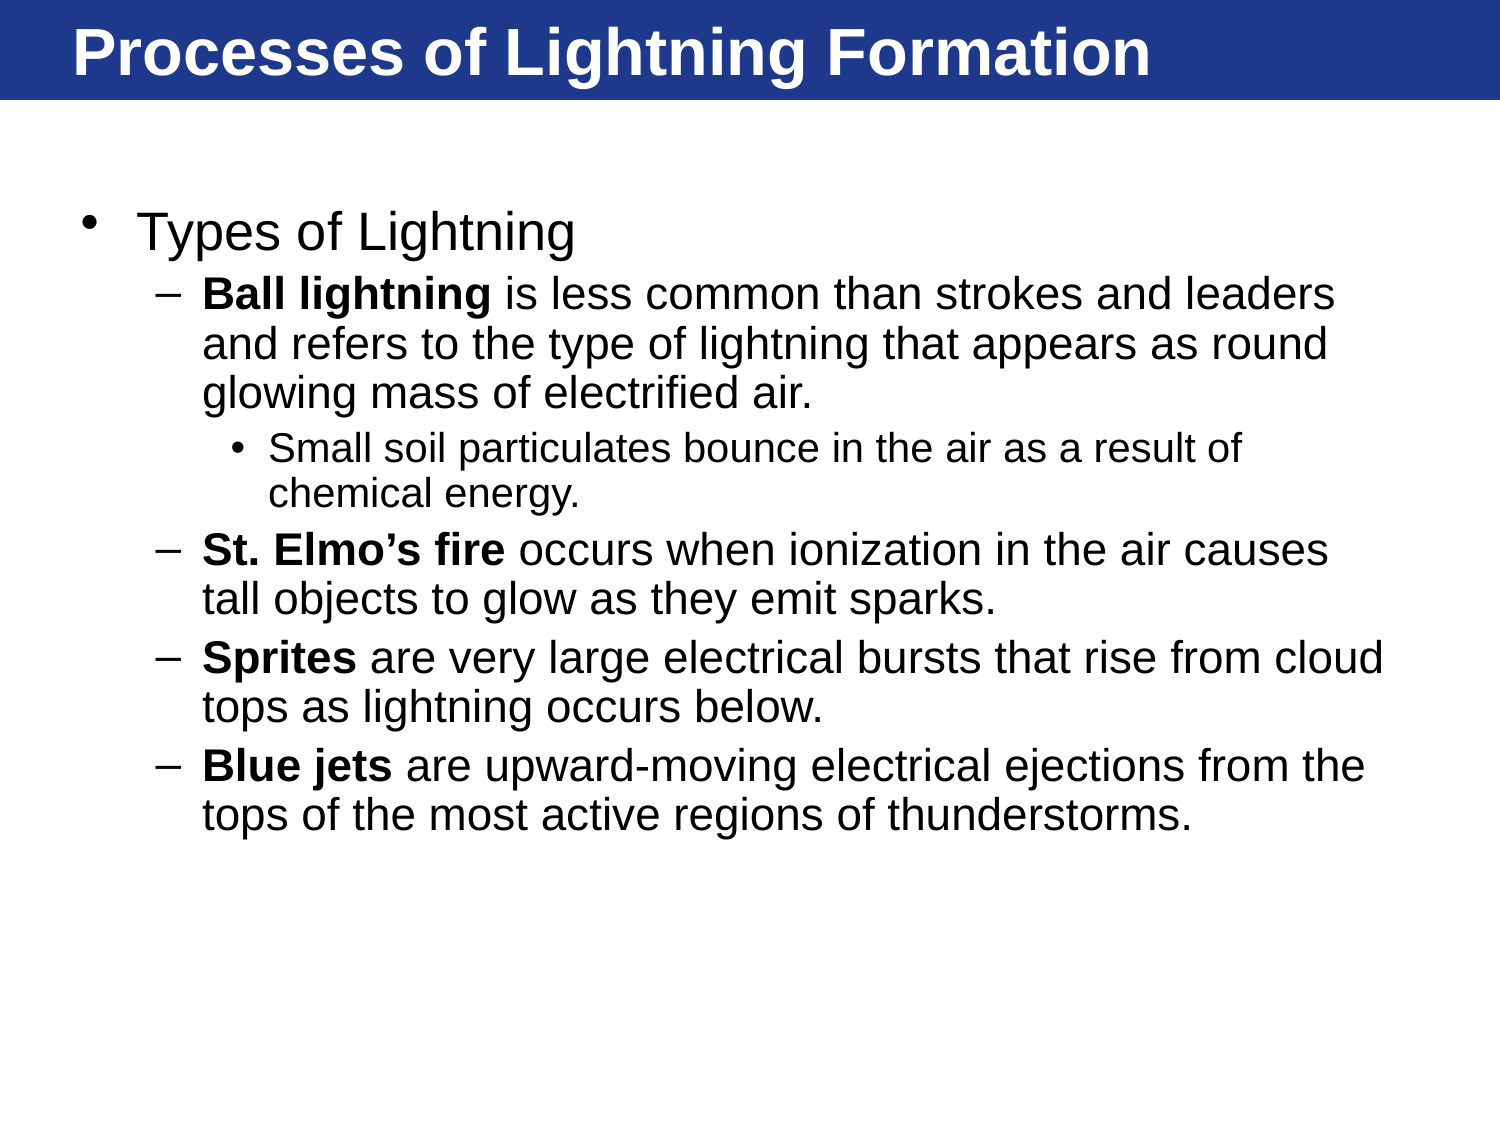

# Processes of Lightning Formation
Types of Lightning
Ball lightning is less common than strokes and leaders and refers to the type of lightning that appears as round glowing mass of electrified air.
Small soil particulates bounce in the air as a result of chemical energy.
St. Elmo’s fire occurs when ionization in the air causes tall objects to glow as they emit sparks.
Sprites are very large electrical bursts that rise from cloud tops as lightning occurs below.
Blue jets are upward-moving electrical ejections from the tops of the most active regions of thunderstorms.